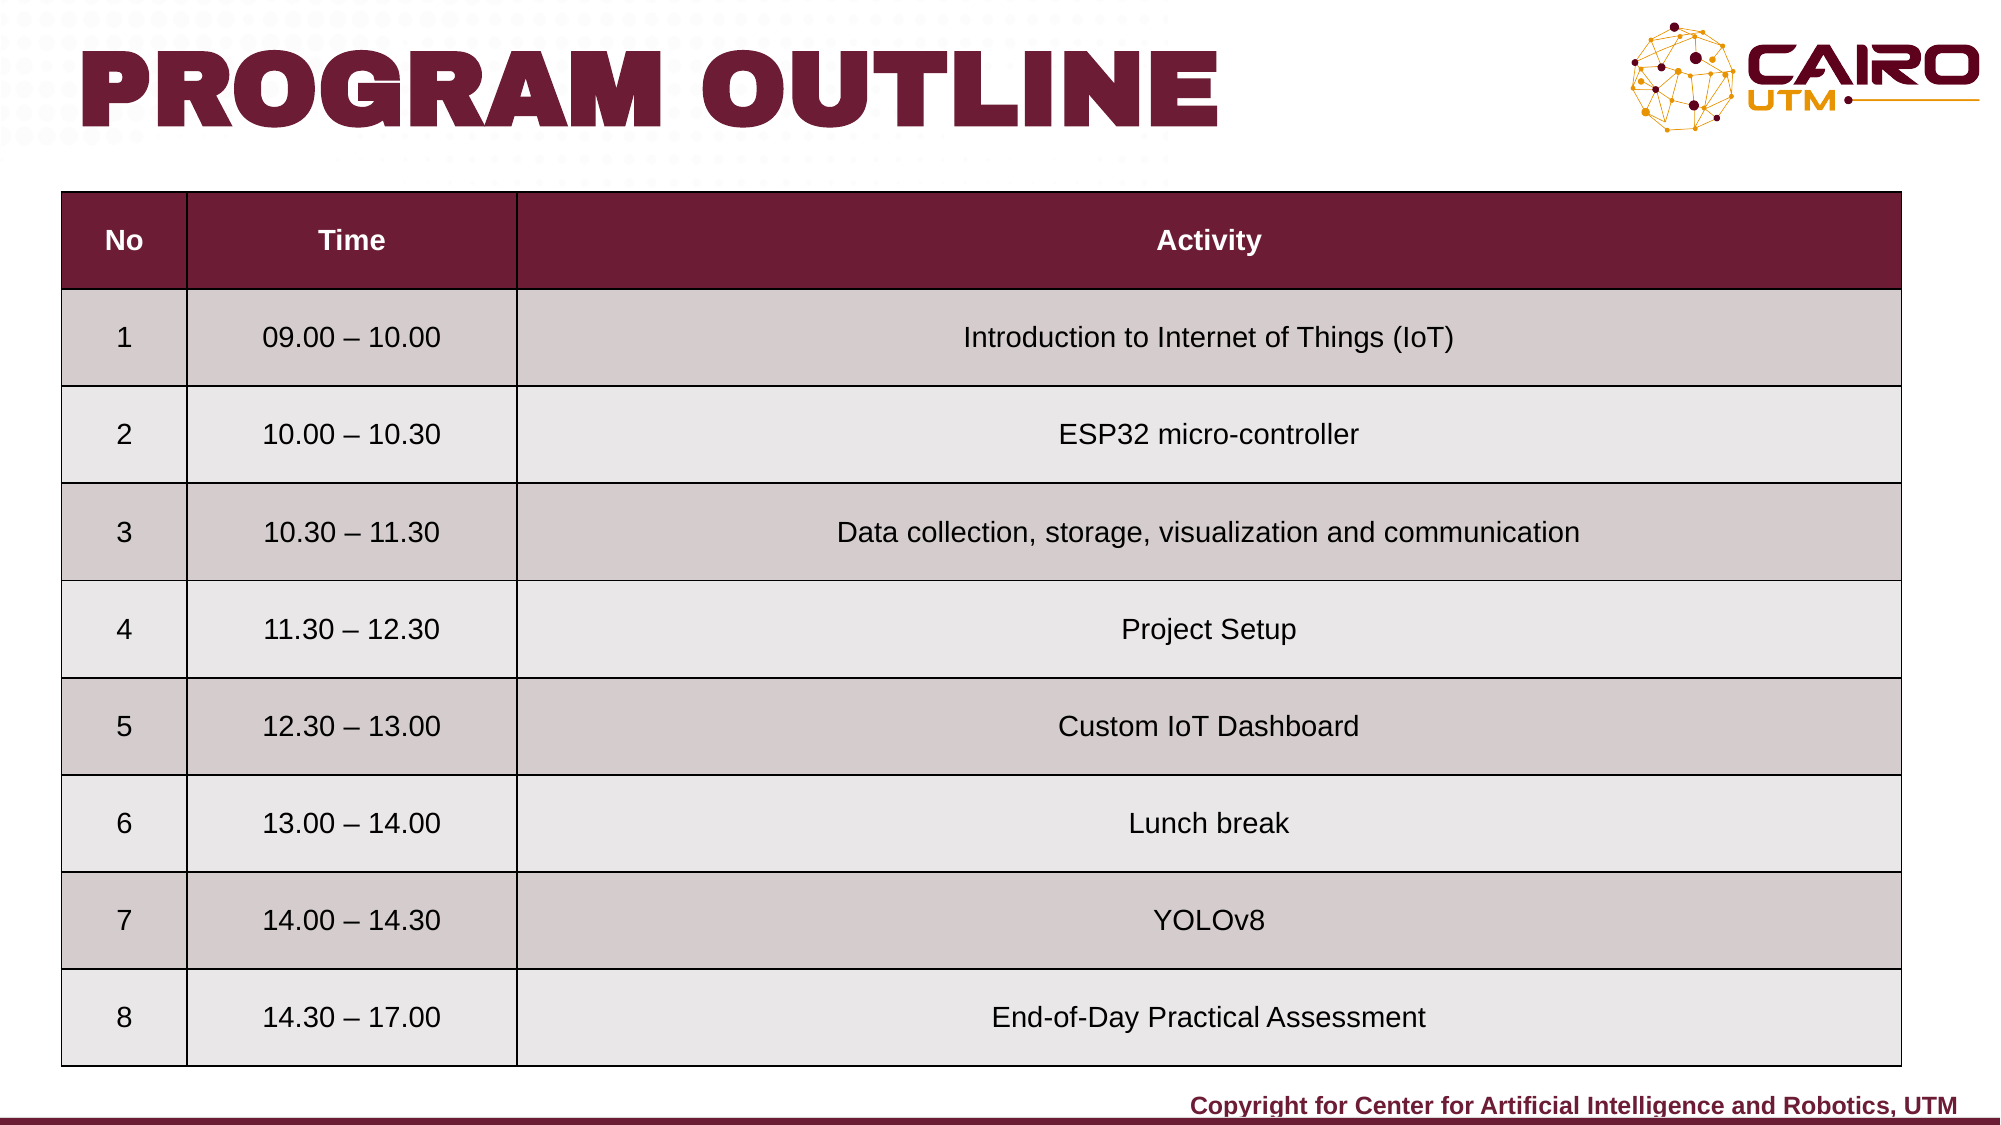

PROGRAM OUTLINE
| No | Time | Activity |
| --- | --- | --- |
| 1 | 09.00 – 10.00 | Introduction to Internet of Things (IoT) |
| 2 | 10.00 – 10.30 | ESP32 micro-controller |
| 3 | 10.30 – 11.30 | Data collection, storage, visualization and communication |
| 4 | 11.30 – 12.30 | Project Setup |
| 5 | 12.30 – 13.00 | Custom IoT Dashboard |
| 6 | 13.00 – 14.00 | Lunch break |
| 7 | 14.00 – 14.30 | YOLOv8 |
| 8 | 14.30 – 17.00 | End-of-Day Practical Assessment |